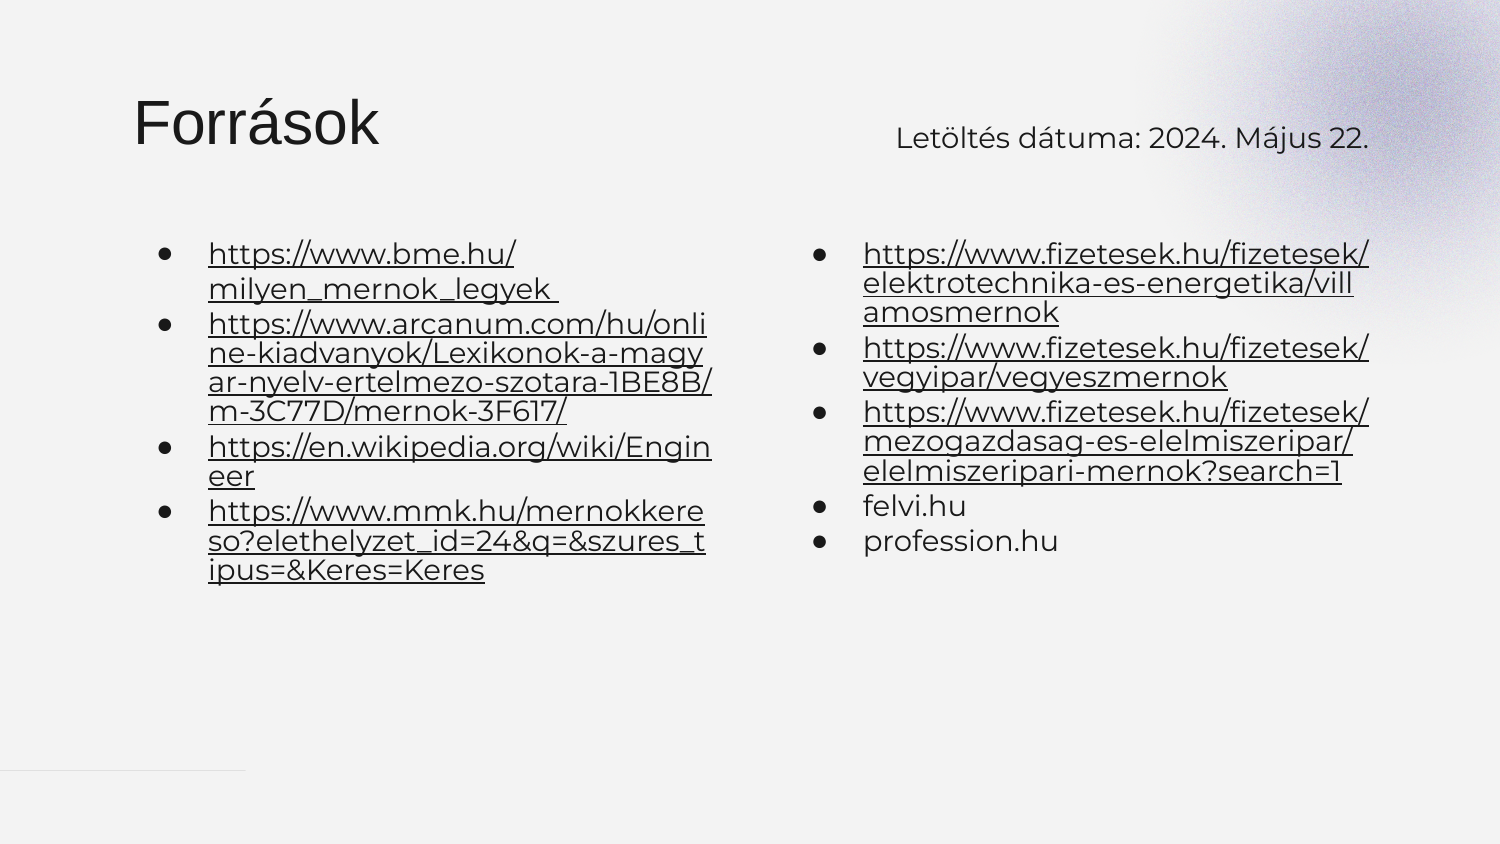

# Források
Letöltés dátuma: 2024. Május 22.
https://www.bme.hu/milyen_mernok_legyek
https://www.arcanum.com/hu/online-kiadvanyok/Lexikonok-a-magyar-nyelv-ertelmezo-szotara-1BE8B/m-3C77D/mernok-3F617/
https://en.wikipedia.org/wiki/Engineer
https://www.mmk.hu/mernokkereso?elethelyzet_id=24&q=&szures_tipus=&Keres=Keres
https://www.fizetesek.hu/fizetesek/elektrotechnika-es-energetika/villamosmernok
https://www.fizetesek.hu/fizetesek/vegyipar/vegyeszmernok
https://www.fizetesek.hu/fizetesek/mezogazdasag-es-elelmiszeripar/elelmiszeripari-mernok?search=1
felvi.hu
profession.hu